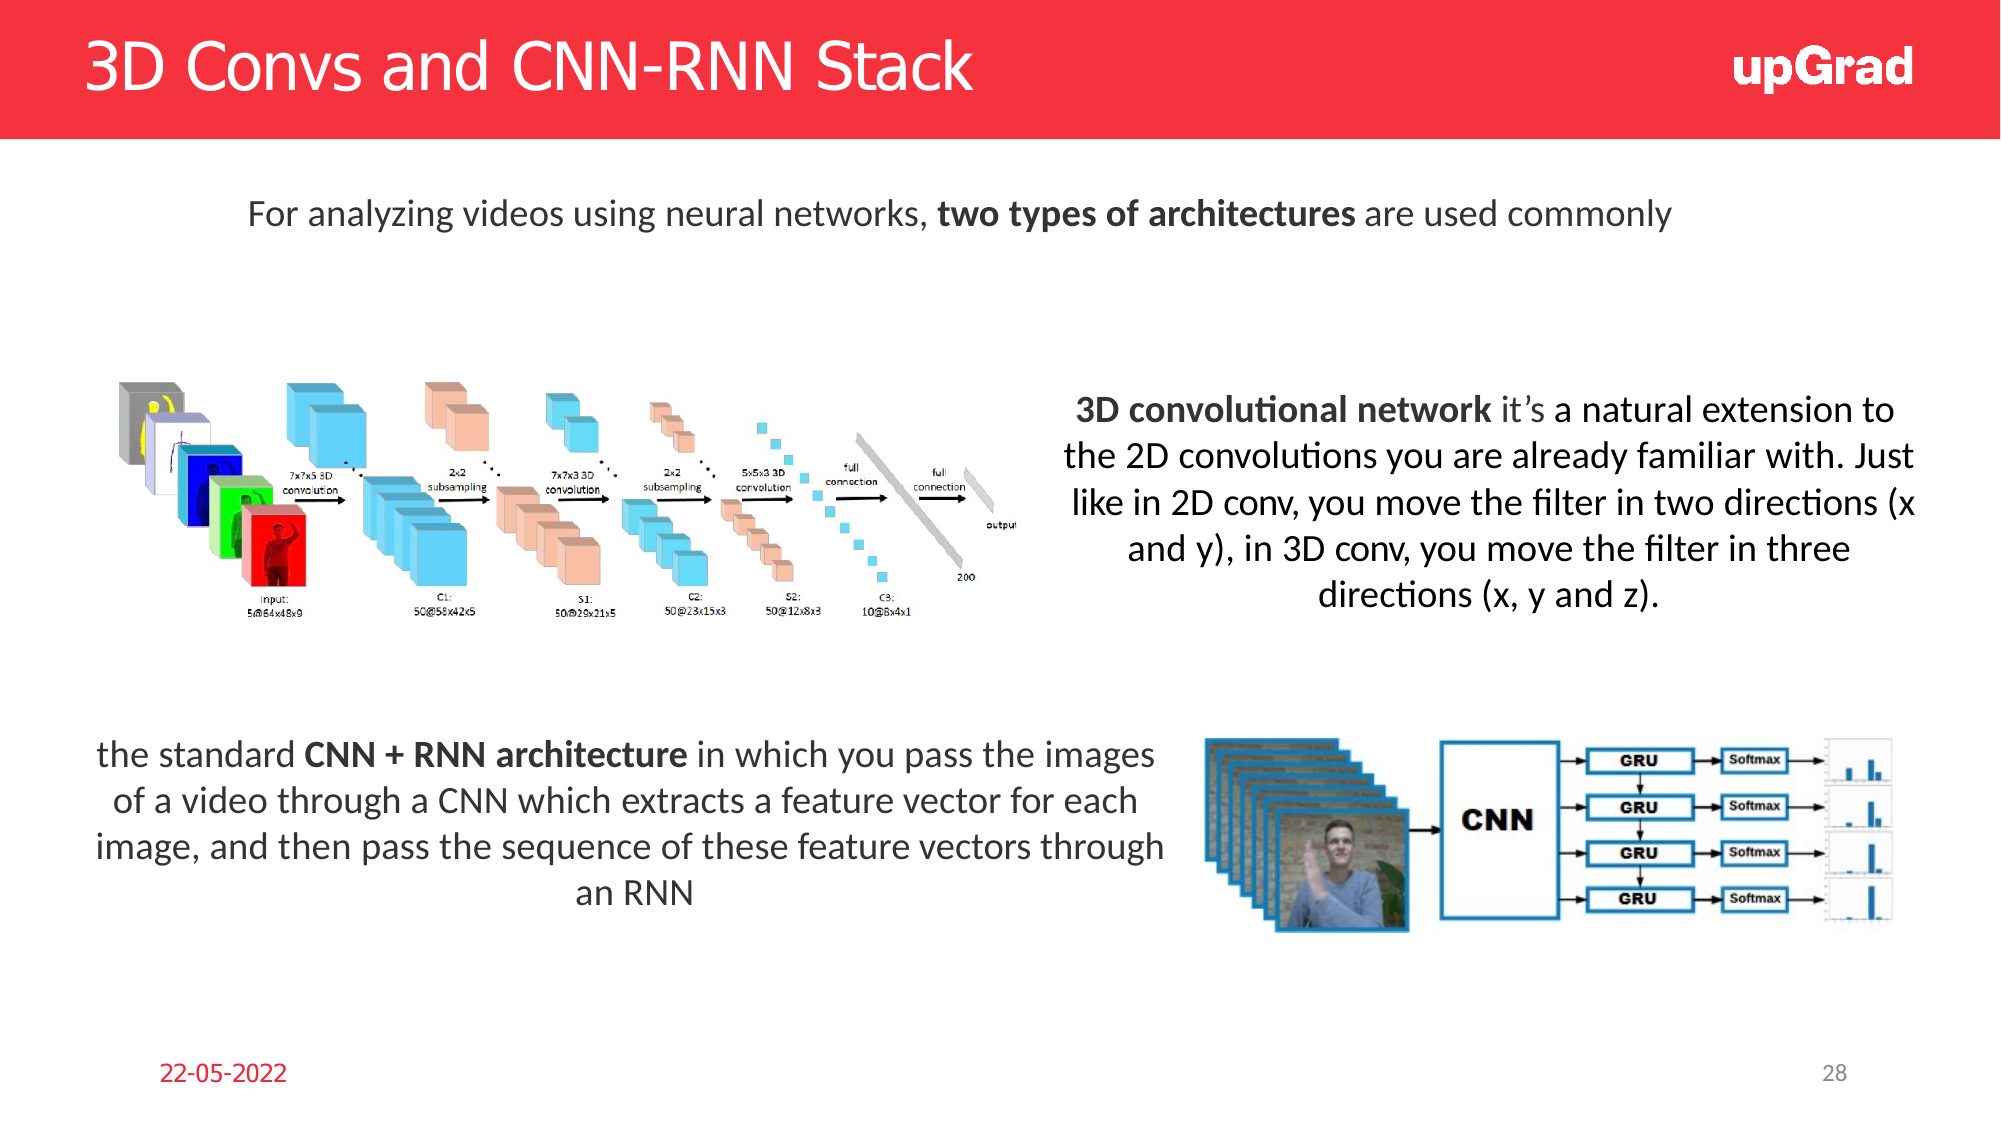

# 3D Convs and CNN-RNN Stack
For analyzing videos using neural networks, two types of architectures are used commonly
3D convolutional network it’s a natural extension to  the 2D convolutions you are already familiar with. Just  like in 2D conv, you move the filter in two directions (x  and y), in 3D conv, you move the filter in three  directions (x, y and z).

the standard CNN + RNN architecture in which you pass the images  of a video through a CNN which extracts a feature vector for each  image, and then pass the sequence of these feature vectors through  an RNN

22-05-2022
28